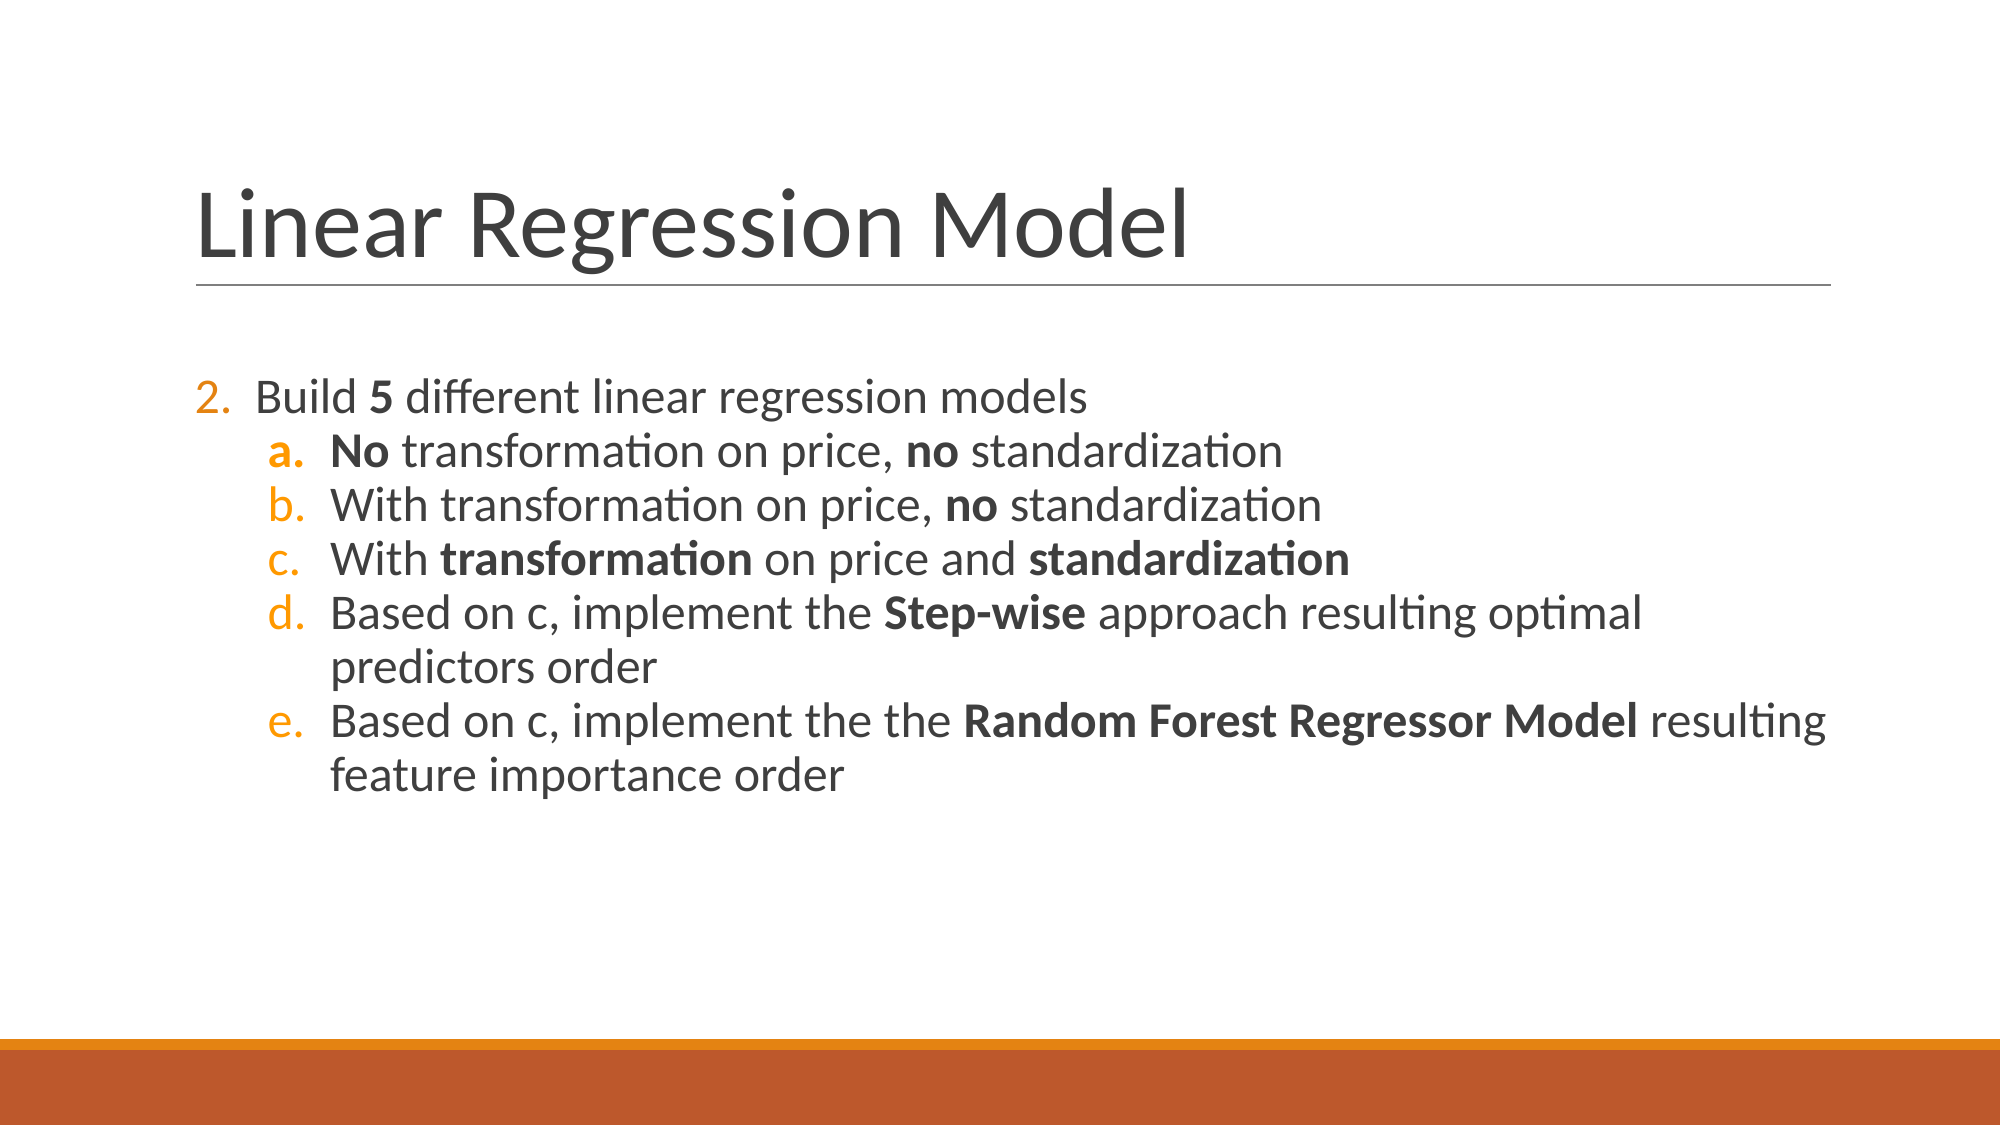

# Linear Regression Model

Build 5 different linear regression models
No transformation on price, no standardization
With transformation on price, no standardization
With transformation on price and standardization
Based on c, implement the Step-wise approach resulting optimal predictors order
Based on c, implement the the Random Forest Regressor Model resulting feature importance order